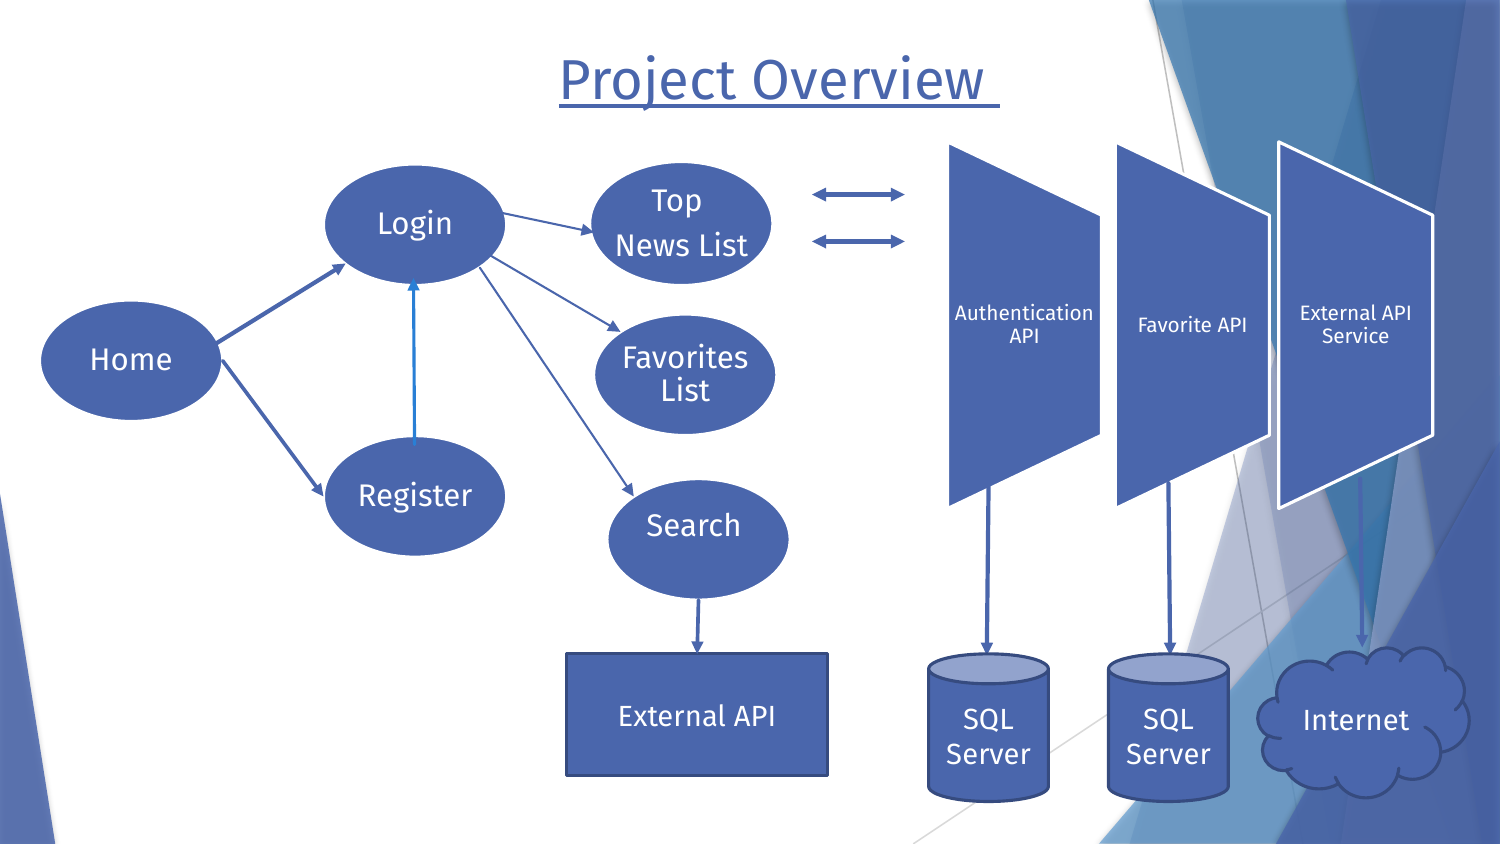

Project Overview
Authentication API
Favorite API
External API Service

Top
News List

Login

Home

Favorites List

Register

Search
Internet
External API
SQL
Server
SQL
Server